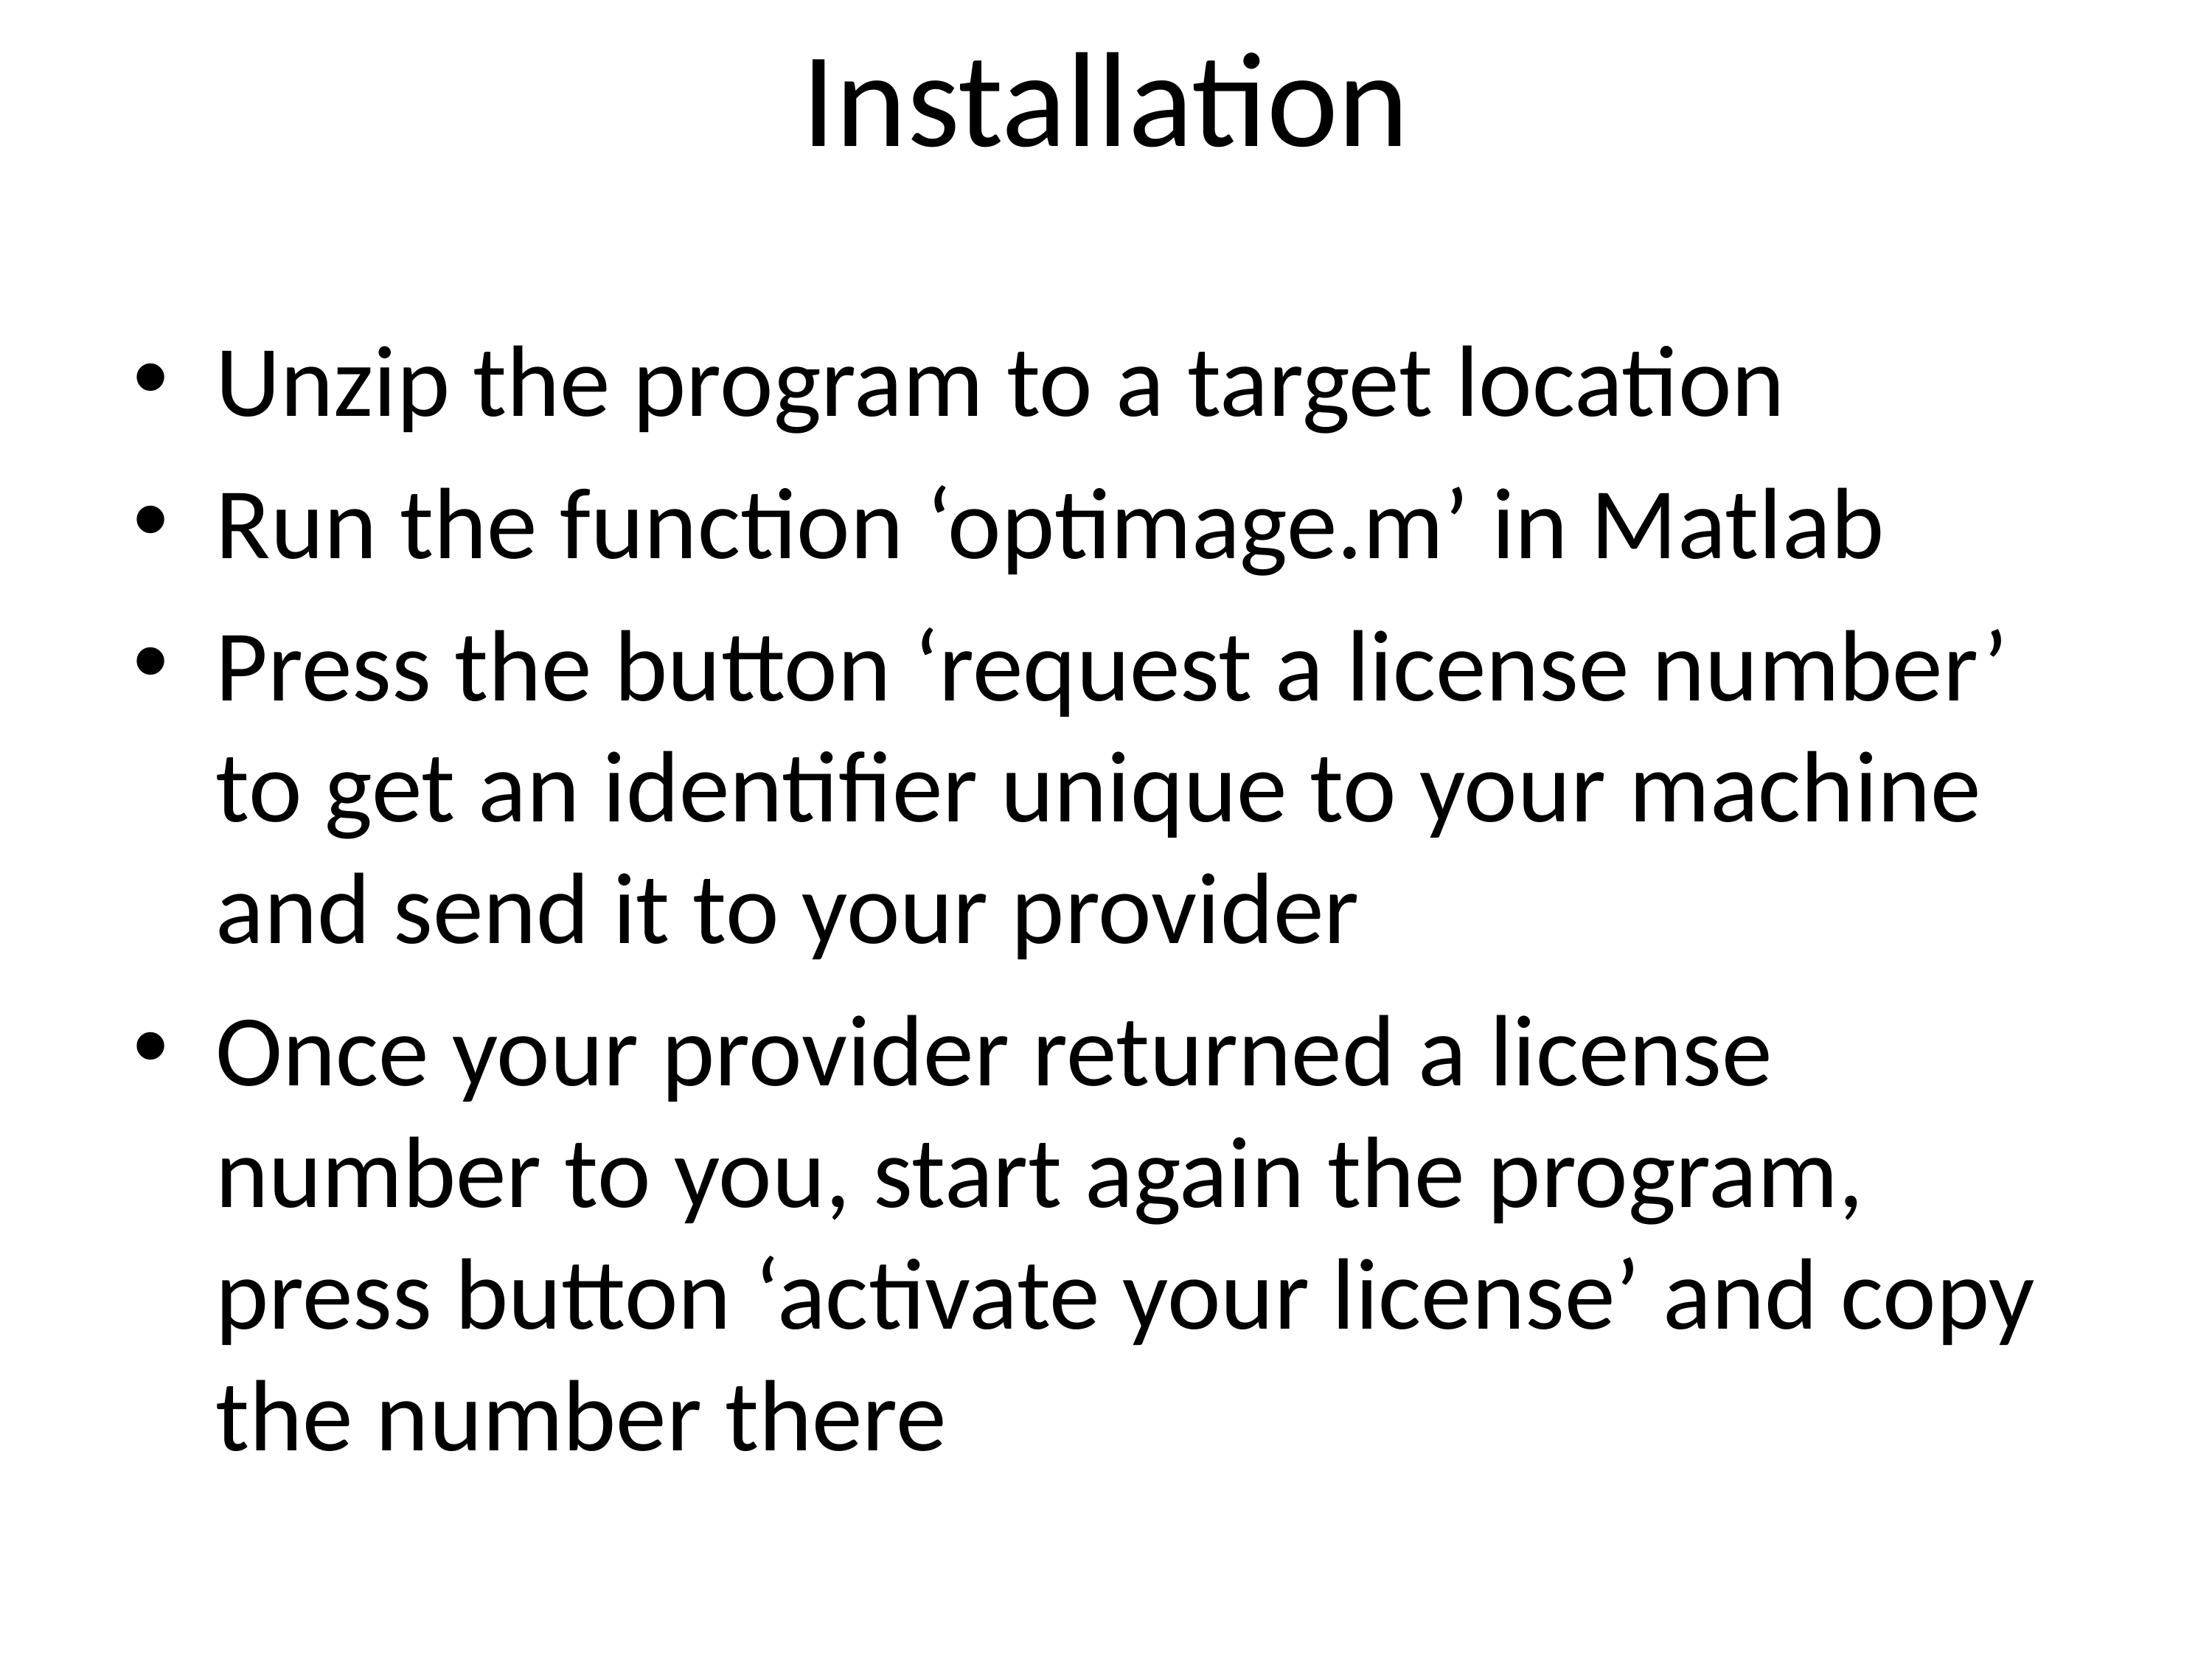

# Installation
Unzip the program to a target location
Run the function ‘optimage.m’ in Matlab
Press the button ‘request a license number’ to get an identifier unique to your machine and send it to your provider
Once your provider returned a license number to you, start again the program, press button ‘activate your license’ and copy the number there